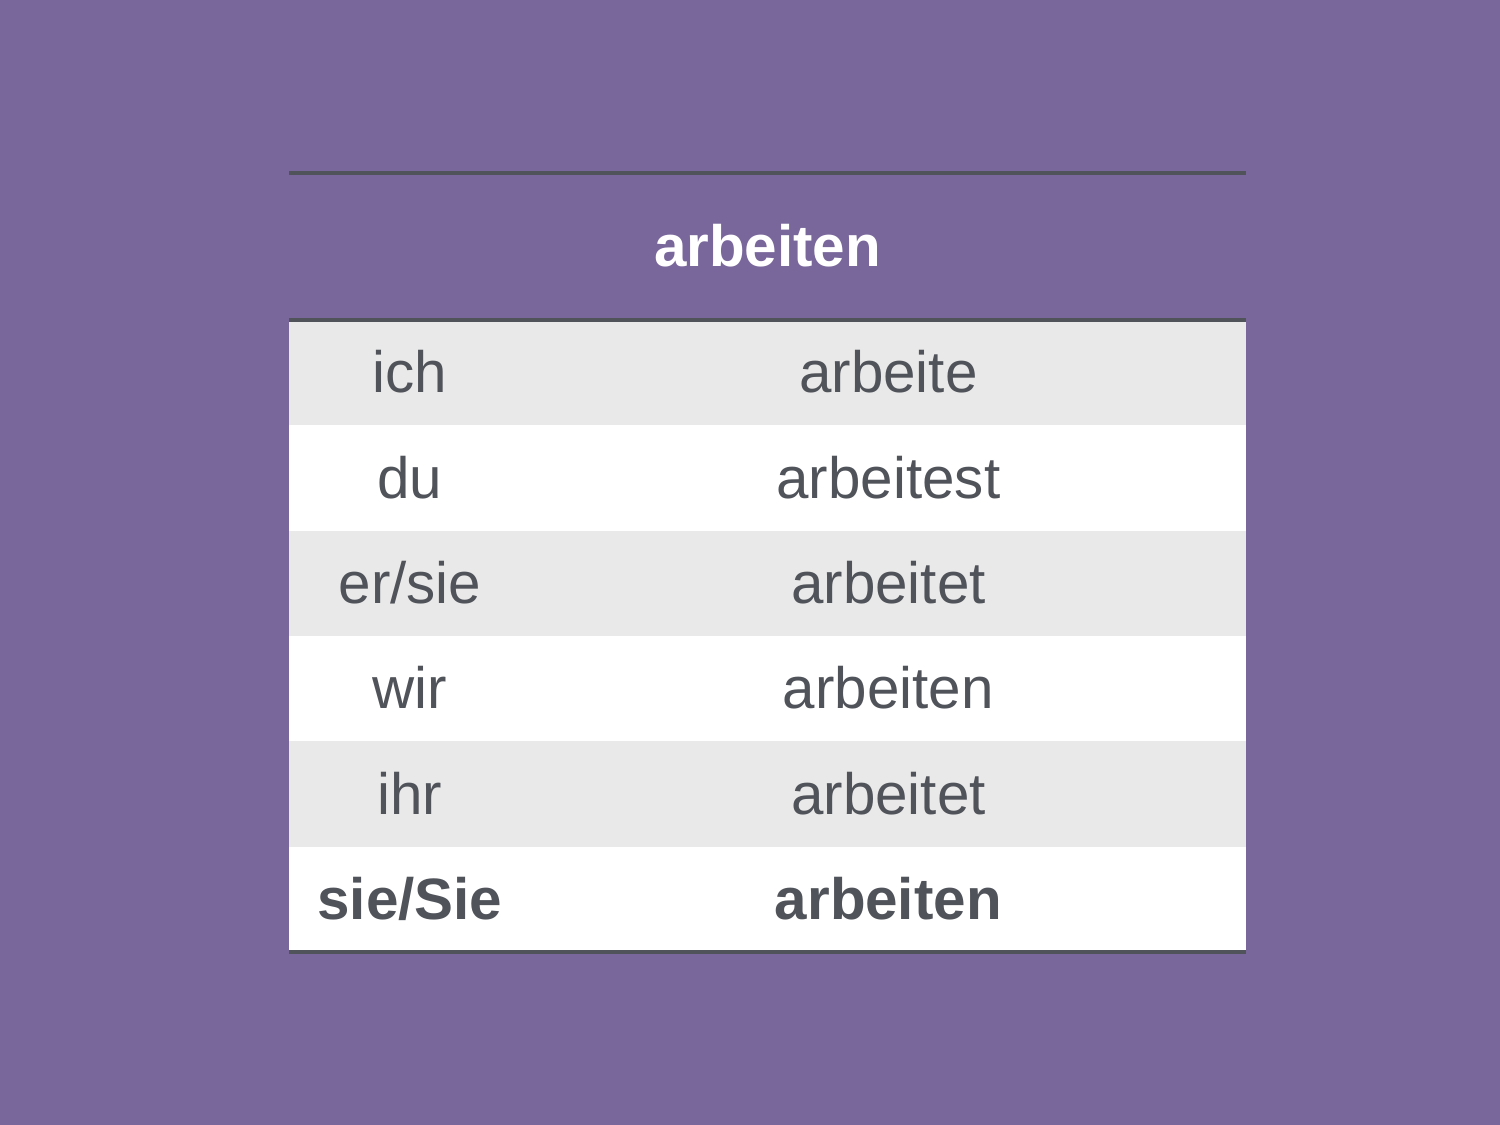

| arbeiten |  |
| --- | --- |
| ich | arbeite |
| du | arbeitest |
| er/sie | arbeitet |
| wir | arbeiten |
| ihr | arbeitet |
| sie/Sie | arbeiten |
19